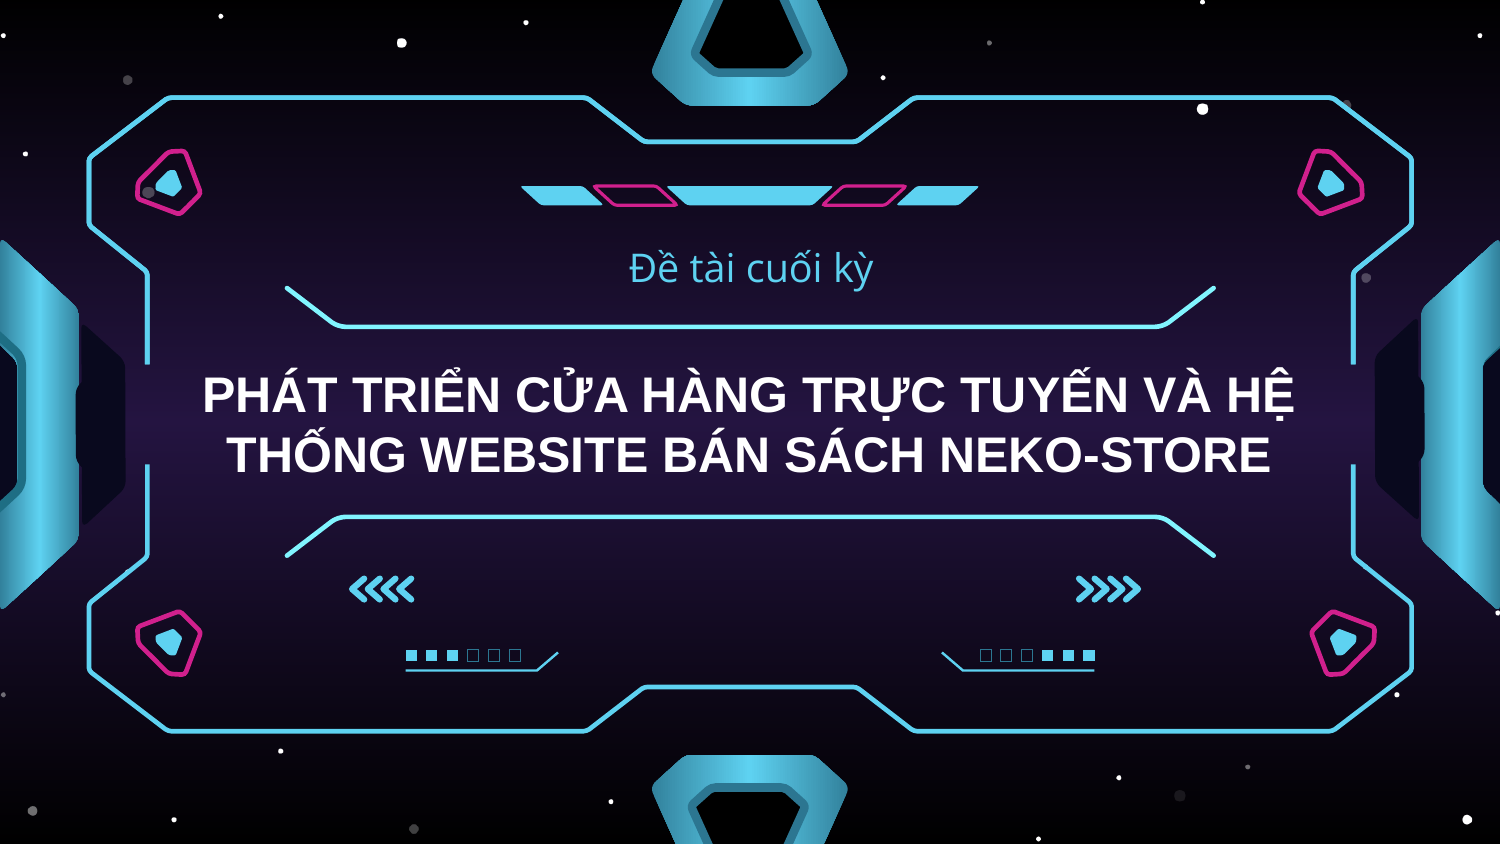

Đề tài cuối kỳ

# PHÁT TRIỂN CỬA HÀNG TRỰC TUYẾN VÀ HỆ THỐNG WEBSITE BÁN SÁCH NEKO-STORE